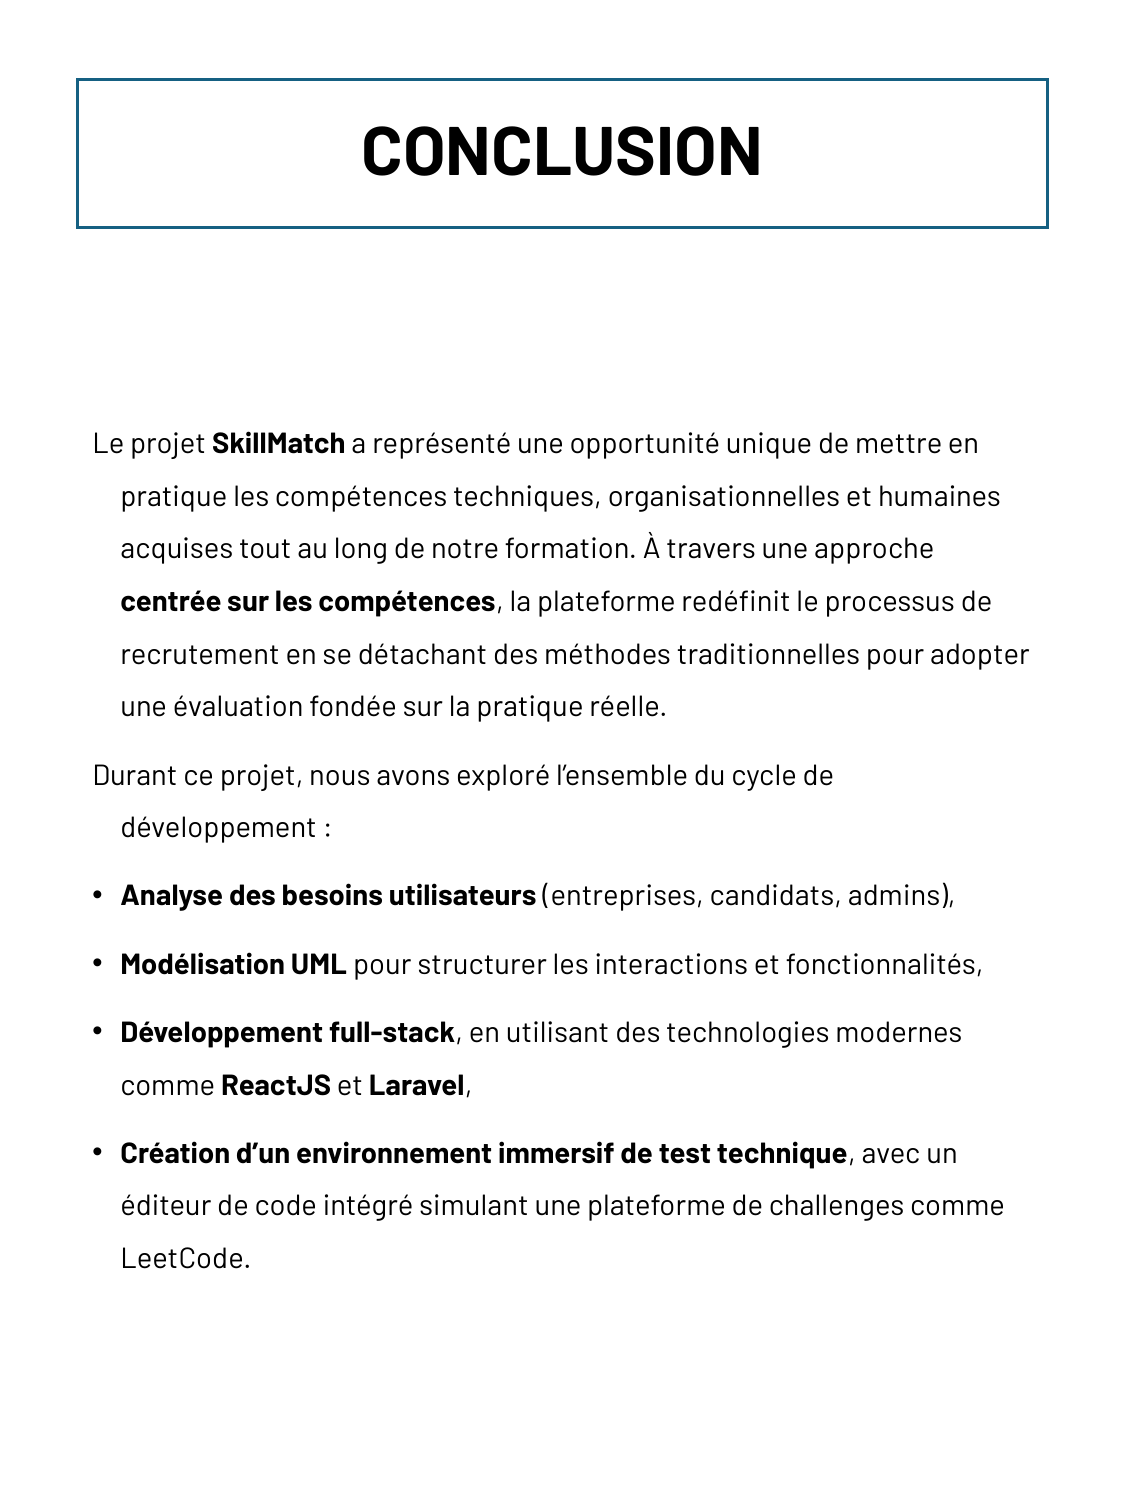

# CONCLUSION
Le projet SkillMatch a représenté une opportunité unique de mettre en pratique les compétences techniques, organisationnelles et humaines acquises tout au long de notre formation. À travers une approche centrée sur les compétences, la plateforme redéfinit le processus de recrutement en se détachant des méthodes traditionnelles pour adopter une évaluation fondée sur la pratique réelle.
Durant ce projet, nous avons exploré l’ensemble du cycle de développement :
Analyse des besoins utilisateurs (entreprises, candidats, admins),
Modélisation UML pour structurer les interactions et fonctionnalités,
Développement full-stack, en utilisant des technologies modernes comme ReactJS et Laravel,
Création d’un environnement immersif de test technique, avec un éditeur de code intégré simulant une plateforme de challenges comme LeetCode.